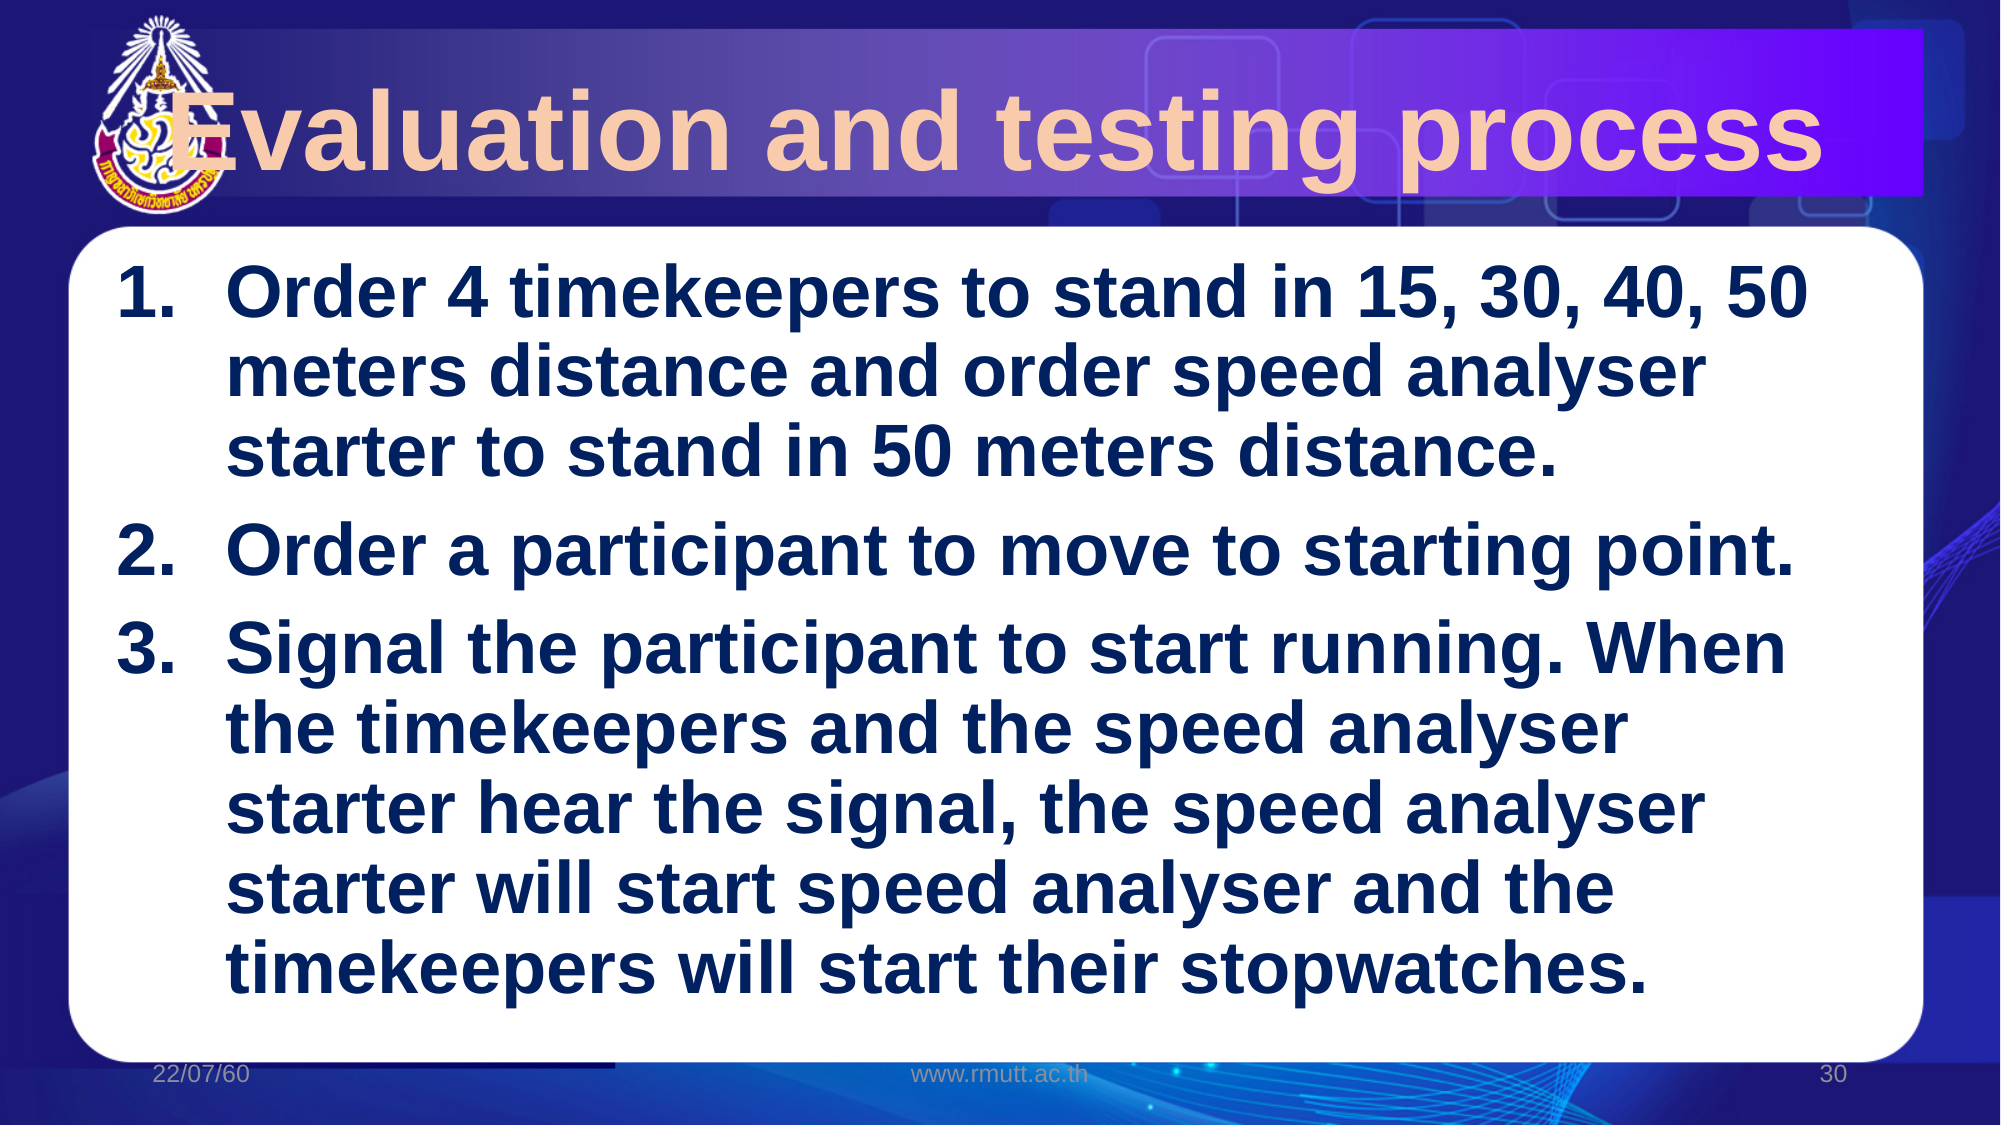

Evaluation and testing process
Order 4 timekeepers to stand in 15, 30, 40, 50 meters distance and order speed analyser starter to stand in 50 meters distance.
Order a participant to move to starting point.
Signal the participant to start running. When the timekeepers and the speed analyser starter hear the signal, the speed analyser starter will start speed analyser and the timekeepers will start their stopwatches.
22/07/60
www.rmutt.ac.th
30